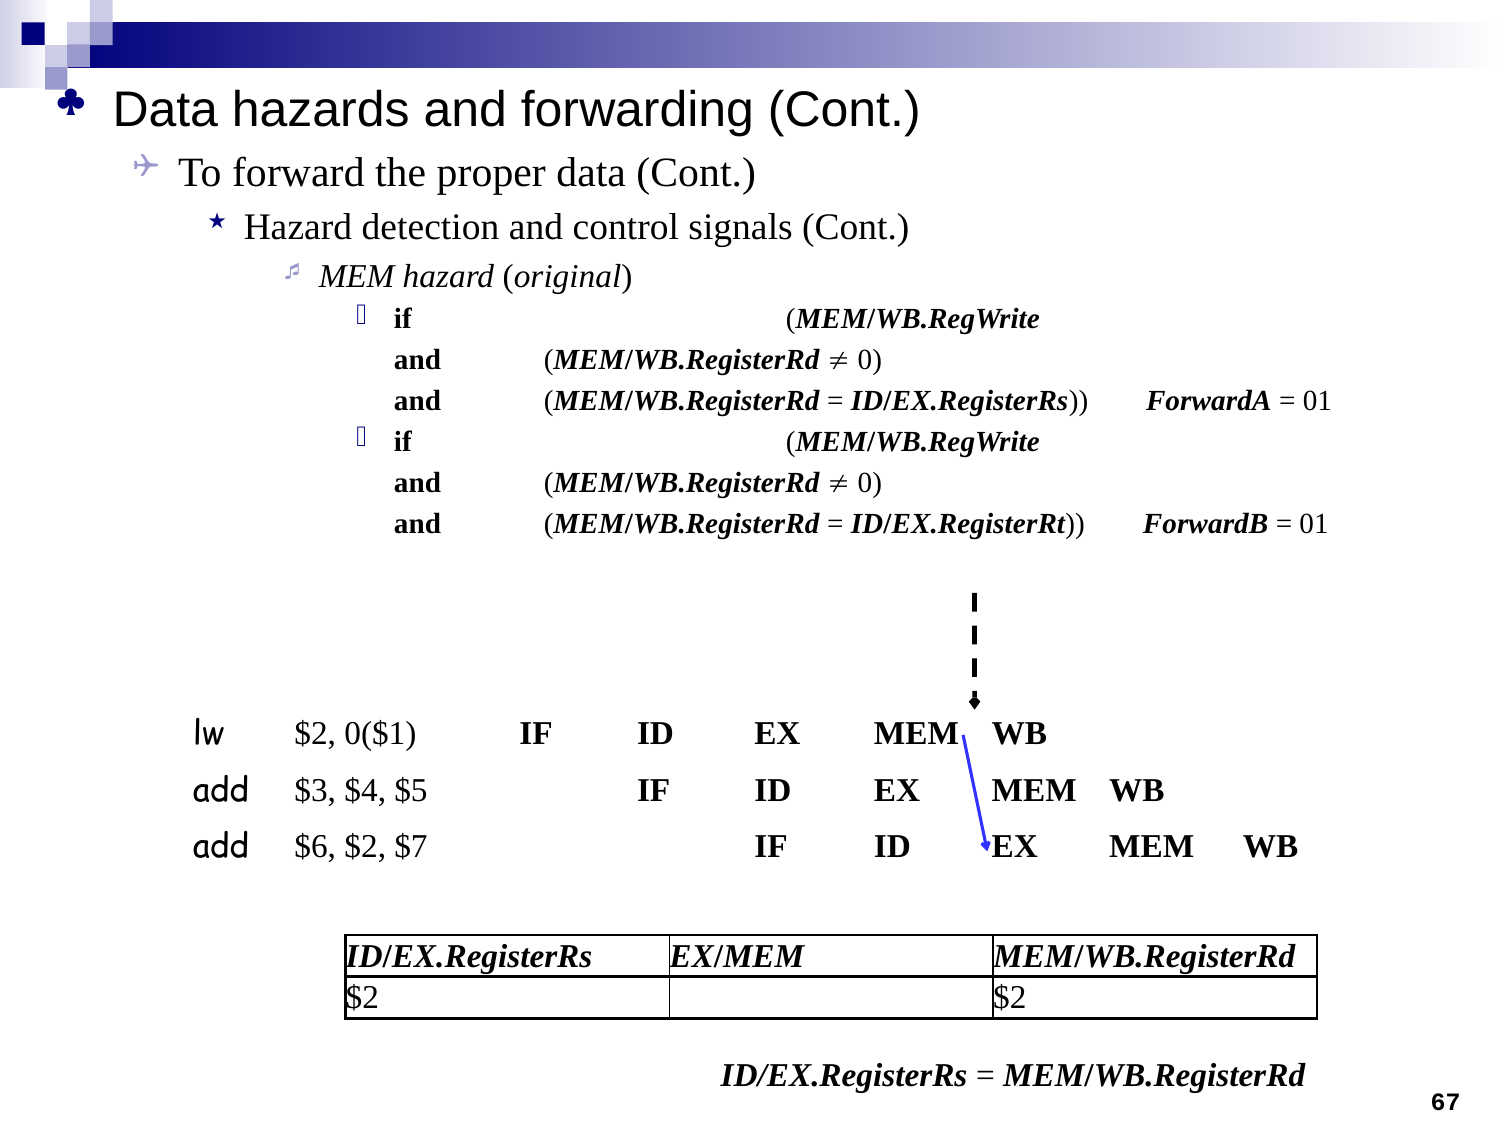

Data hazards and forwarding (Cont.)
To forward the proper data (Cont.)
Hazard detection and control signals (Cont.)
MEM hazard (original)
if	(MEM/WB.RegWrite
	and	(MEM/WB.RegisterRd ≠ 0)
	and	(MEM/WB.RegisterRd = ID/EX.RegisterRs))        ForwardA = 01
if	(MEM/WB.RegWrite
	and	(MEM/WB.RegisterRd ≠ 0)
	and	(MEM/WB.RegisterRd = ID/EX.RegisterRt))        ForwardB = 01

lw	$2, 0($1)	IF	ID	EX	MEM	WB
add	$3, $4, $5		IF	ID	EX	MEM	WB
add	$6, $2, $7			IF	ID	EX	MEM	WB

| ID/EX.RegisterRs | EX/MEM | MEM/WB.RegisterRd |
| --- | --- | --- |
| $2 |  | $2 |
ID/EX.RegisterRs = MEM/WB.RegisterRd
67